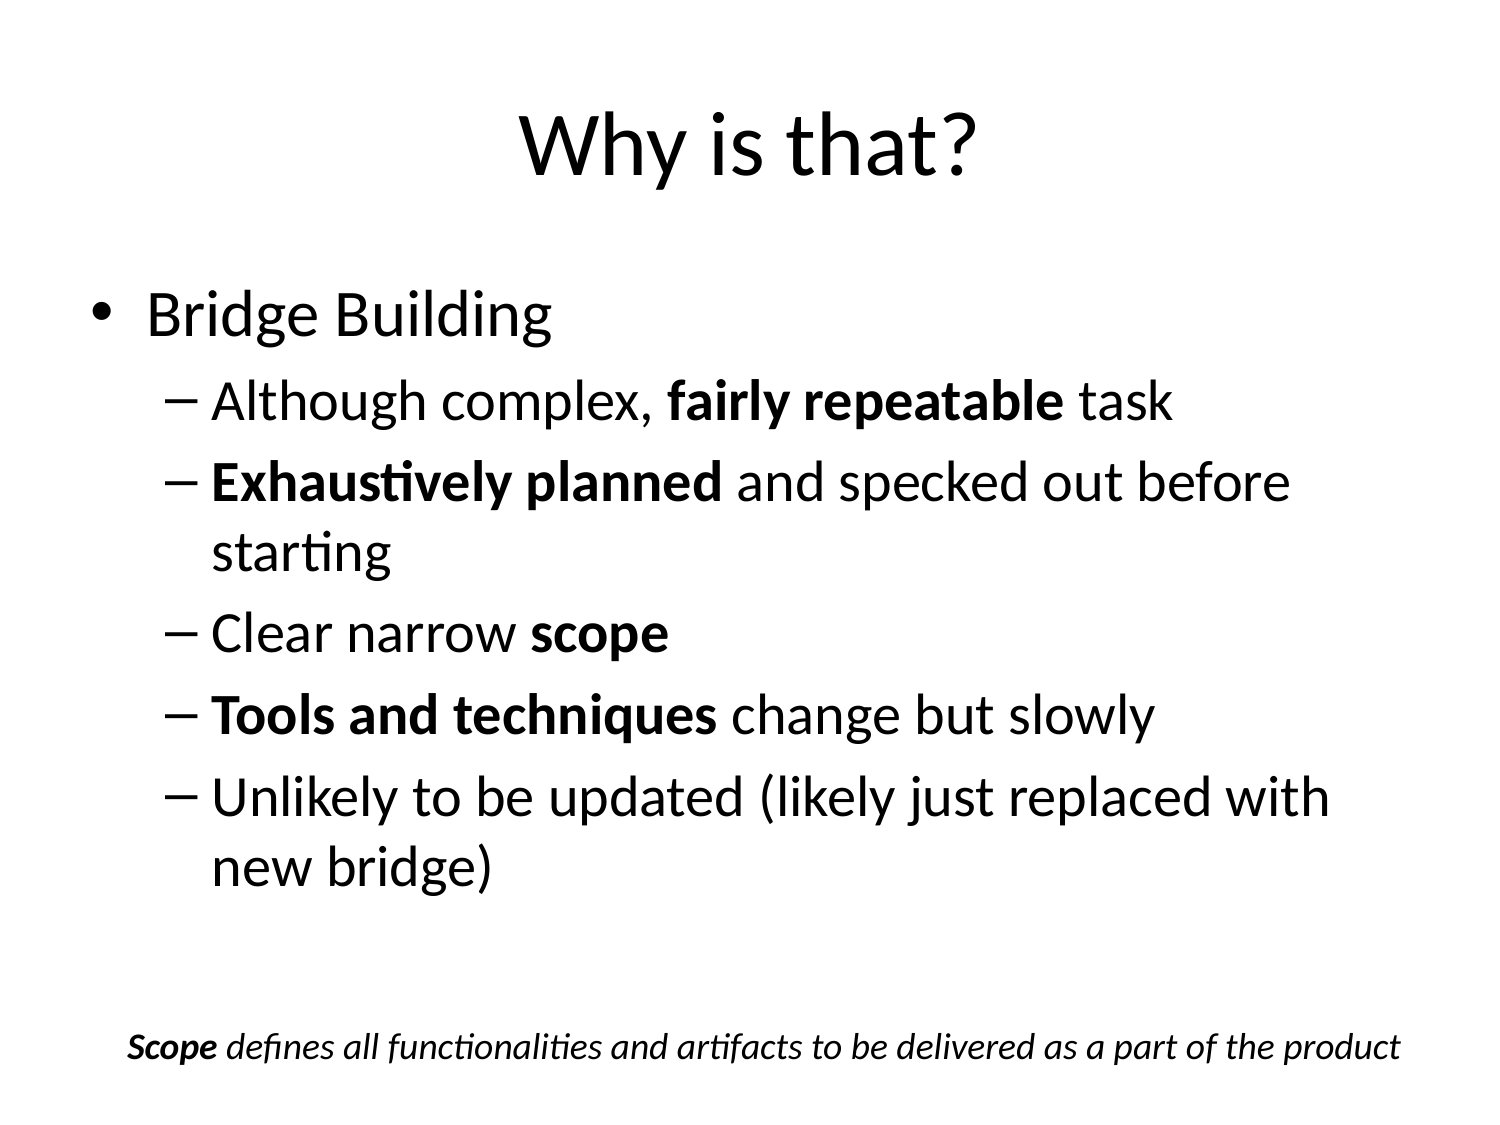

# Why is that?
Bridge Building
Although complex, fairly repeatable task
Exhaustively planned and specked out before starting
Clear narrow scope
Tools and techniques change but slowly
Unlikely to be updated (likely just replaced with new bridge)
Scope defines all functionalities and artifacts to be delivered as a part of the product